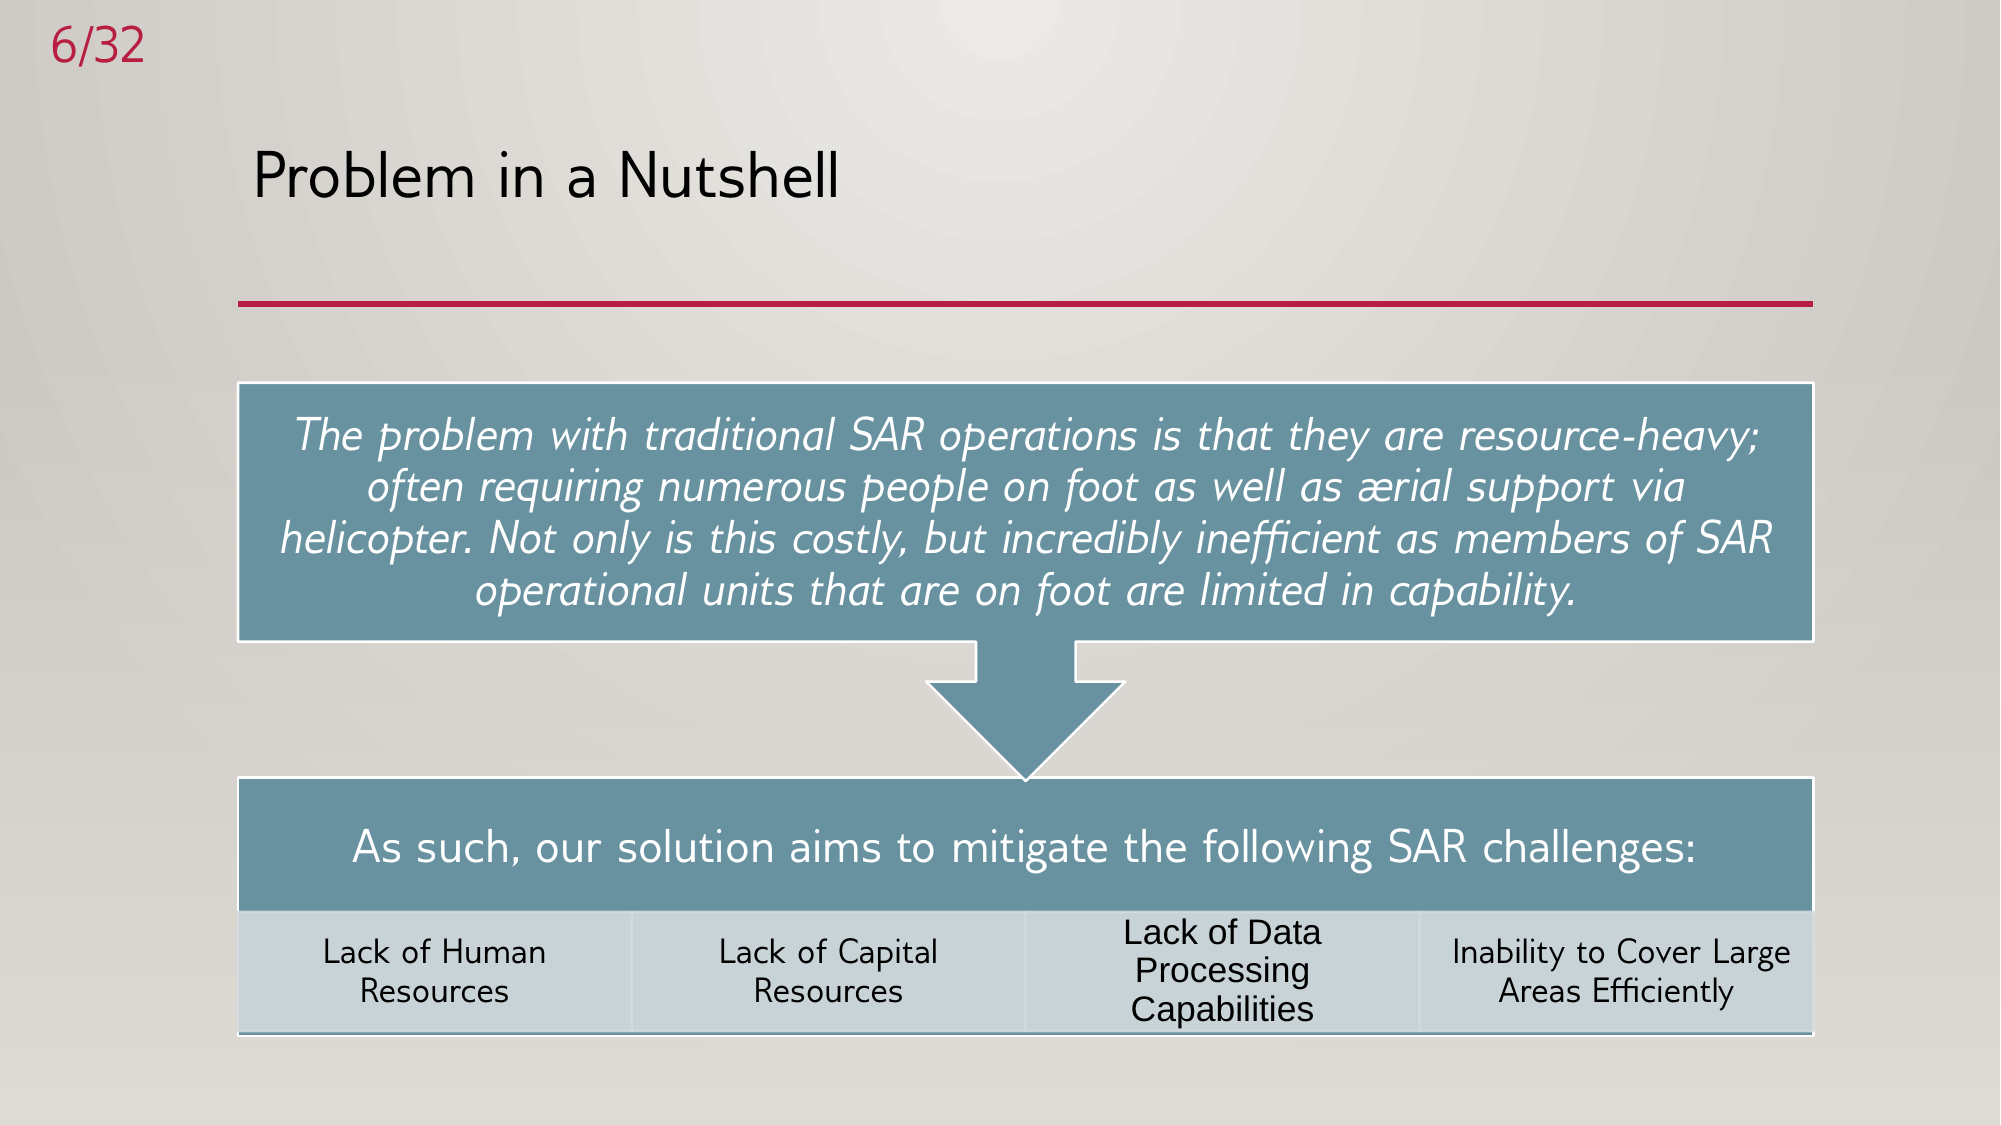

6/32
# Problem in a Nutshell

As such, our solution aims to mitigate the following SAR challenges:
Lack of Human Resources
Lack of Capital Resources
Lack of Data Processing Capabilities
 Inability to Cover Large Areas Efficiently
The problem with traditional SAR operations is that they are resource-heavy; often requiring numerous people on foot as well as aerial support via helicopter. Not only is this costly, but incredibly inefficient as members of SAR operational units that are on foot are limited in capability.